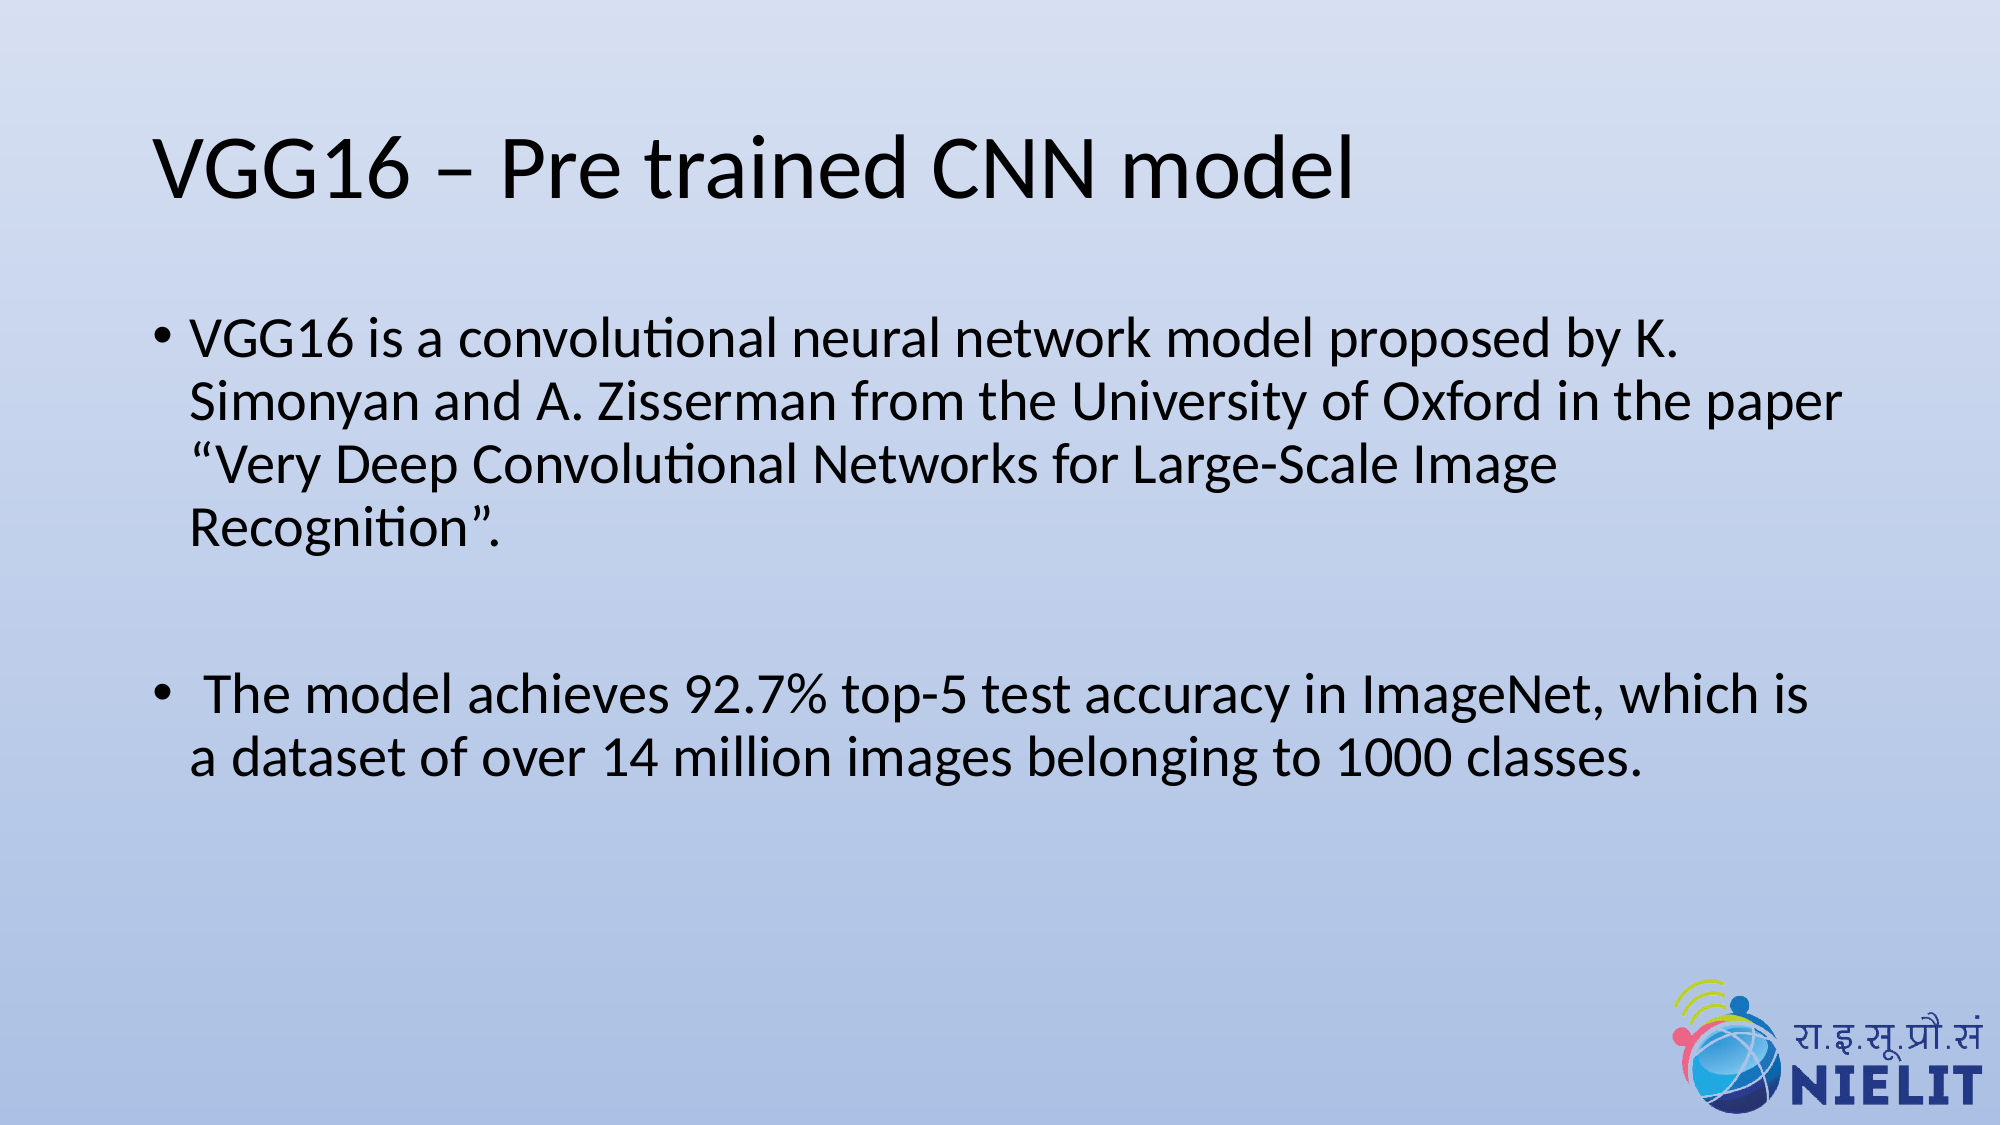

# VGG16 – Pre trained CNN model
VGG16 is a convolutional neural network model proposed by K. Simonyan and A. Zisserman from the University of Oxford in the paper “Very Deep Convolutional Networks for Large-Scale Image Recognition”.

 The model achieves 92.7% top-5 test accuracy in ImageNet, which is a dataset of over 14 million images belonging to 1000 classes.